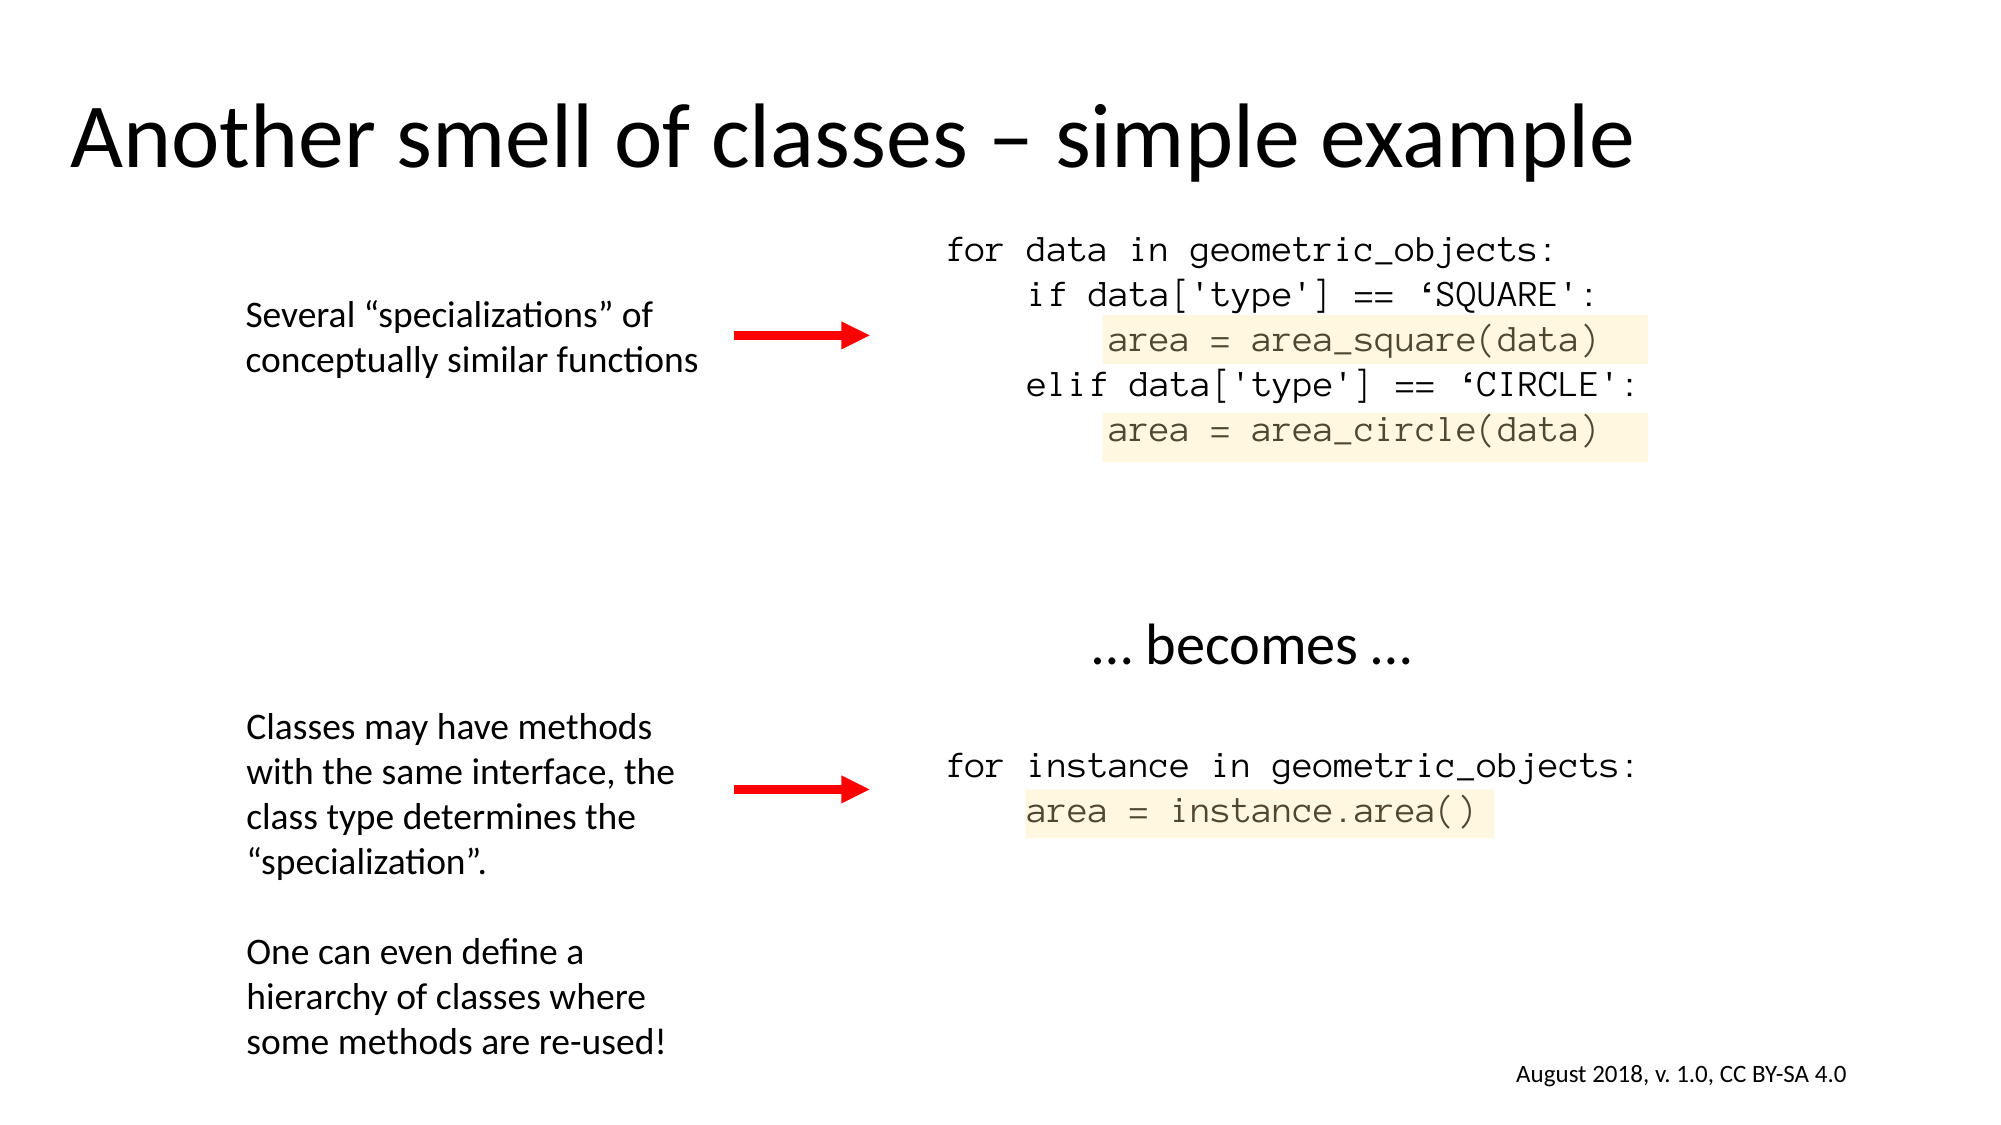

# Another smell of classes – simple example
for data in geometric_objects:
    if data['type'] == ‘SQUARE':
        area = area_square(data)
    elif data['type'] == ‘CIRCLE':
        area = area_circle(data)

Several “specializations” of conceptually similar functions
… becomes …
Classes may have methods with the same interface, the class type determines the “specialization”.

One can even define a hierarchy of classes where some methods are re-used!
for instance in geometric_objects:
    area = instance.area()

August 2018, v. 1.0, CC BY-SA 4.0